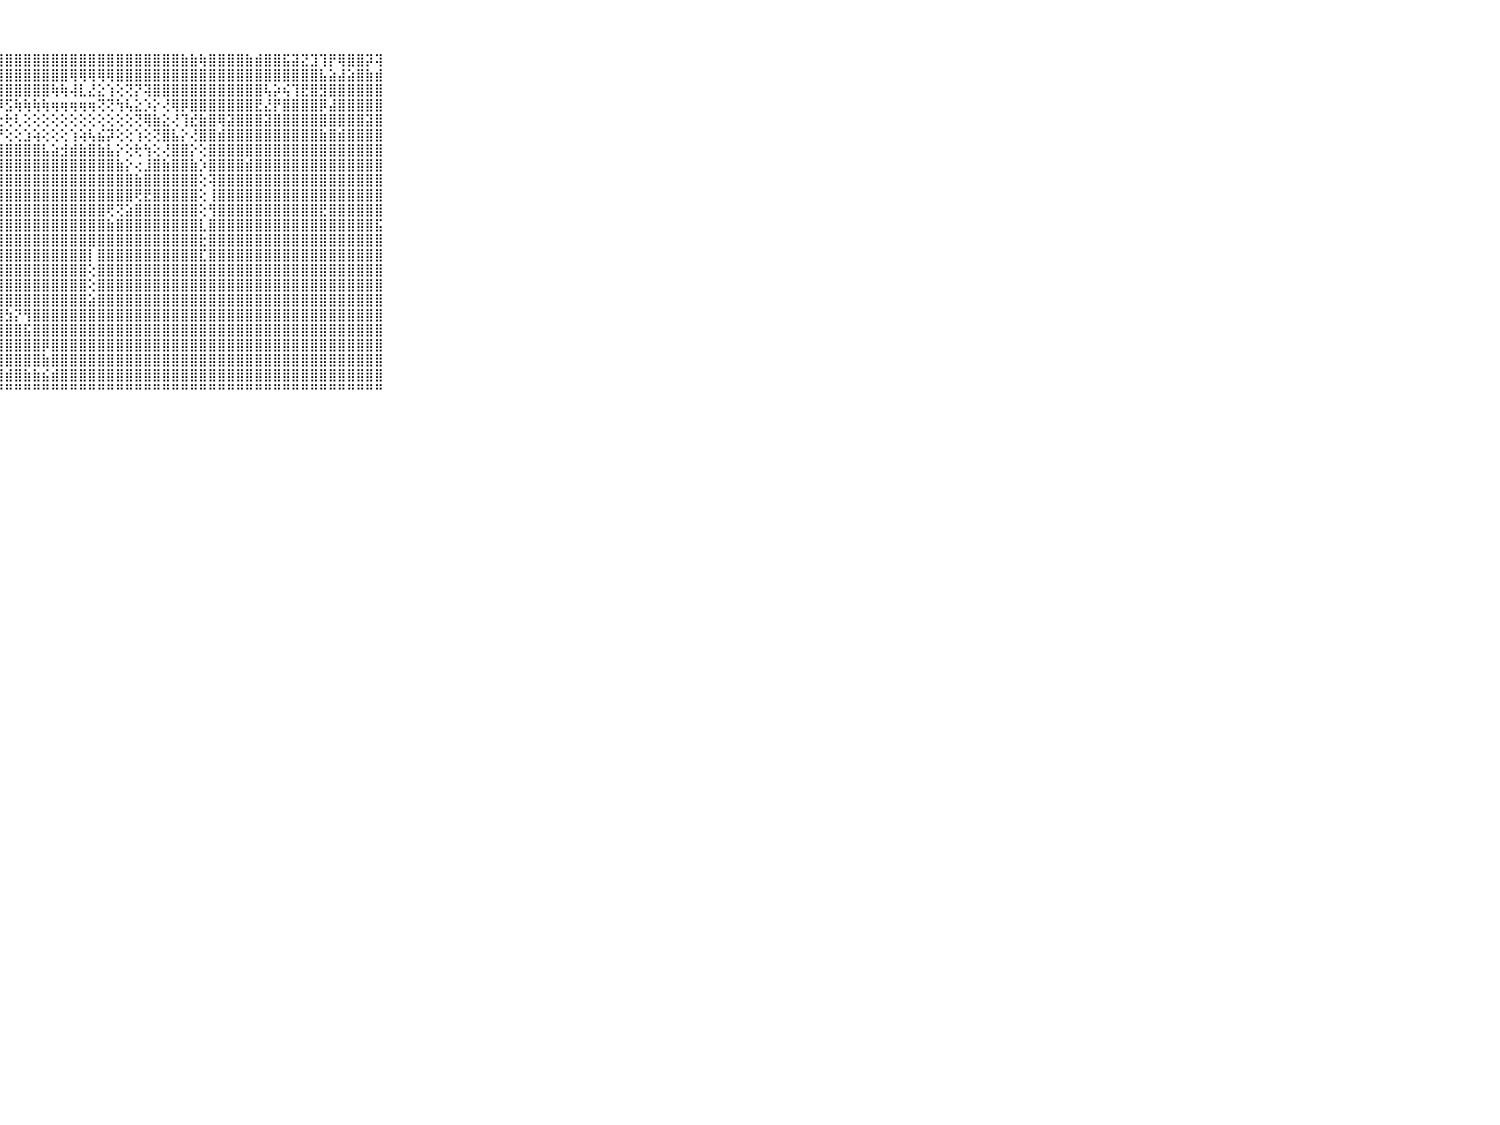

⠀⠀⠀⠀⠀⠀⠀⠀⠀⠀⠀⣿⣿⣿⣿⣿⣿⣿⣿⣿⣿⣿⣿⣿⣿⣿⣿⣿⣿⣿⣿⣿⣿⣿⣿⣿⣿⣿⣿⣿⣿⣿⣿⣿⣿⣿⣿⣷⣷⢷⣿⣿⣿⣿⣷⣾⣿⣿⣯⣽⣝⣹⢹⡟⢿⣿⣿⡽⢽⠀⠀⠀⠀⠀⠀⠀⠀⠀⠀⠀⠀
⠀⠀⠀⠀⠀⠀⠀⠀⠀⠀⠀⣿⣿⣿⣿⣿⣿⣿⣿⣿⣿⣿⣿⣿⣿⣿⣿⣿⣿⣿⣿⣿⣿⣿⣿⢿⢿⢿⢿⢿⣿⣿⣿⣿⣿⣿⣿⣿⣿⣿⣿⣿⣿⣿⣿⣿⣿⣿⣿⣿⣿⣿⣧⣵⣼⣵⣿⣷⣾⠀⠀⠀⠀⠀⠀⠀⠀⠀⠀⠀⠀
⠀⠀⠀⠀⠀⠀⠀⠀⠀⠀⠀⣿⣿⣿⣿⣿⣿⣿⣿⣿⣿⣿⣿⣿⣿⣿⣿⣿⣿⣿⣿⣿⣿⢷⢷⢼⣇⣜⣕⢱⢕⢝⡝⢽⣿⣿⣿⣿⣿⣿⣿⣿⣿⣿⣿⣿⢧⡵⢮⢹⣟⣿⣻⣿⣿⣿⣿⣿⣿⠀⠀⠀⠀⠀⠀⠀⠀⠀⠀⠀⠀
⠀⠀⠀⠀⠀⠀⠀⠀⠀⠀⠀⣿⣿⣿⣿⣿⣿⣿⣿⣿⣿⣿⣿⣿⣿⣾⣿⡿⣫⢷⢷⢷⢷⢶⢶⢶⢶⢶⢝⢝⢳⢧⣕⡱⡕⢜⢿⡿⣿⣿⣿⣿⣿⣿⣿⣟⣜⡟⣿⣿⣿⣿⡿⣼⣿⣿⣿⣿⣿⠀⠀⠀⠀⠀⠀⠀⠀⠀⠀⠀⠀
⠀⠀⠀⠀⠀⠀⠀⠀⠀⠀⠀⣿⣿⣿⣿⣿⣿⣿⣿⣿⣿⣿⣿⣿⣿⡿⢻⢕⢗⢇⢕⢕⢕⢕⢕⢕⢕⢕⢕⢕⢕⢕⢝⢿⣷⣕⢜⢹⣞⣷⣿⢿⣽⣿⣿⣿⣽⣿⣿⣿⣿⣿⣿⣿⣿⣿⣿⣽⣿⠀⠀⠀⠀⠀⠀⠀⠀⠀⠀⠀⠀
⠀⠀⠀⠀⠀⠀⠀⠀⠀⠀⠀⣿⣿⣿⣿⣿⣿⣿⣿⣿⣿⣿⣿⣿⣿⣧⣱⡜⢕⢕⣱⢵⢕⢕⢕⢱⢵⢧⣮⡽⢕⢕⢱⢕⢝⣿⣧⡕⢜⣿⣿⣾⣿⣿⣿⣿⣿⣿⣿⣿⣿⣿⣷⣿⣾⣿⣿⣿⣿⠀⠀⠀⠀⠀⠀⠀⠀⠀⠀⠀⠀
⠀⠀⠀⠀⠀⠀⠀⠀⠀⠀⠀⣿⣿⣿⣿⣿⣿⣿⣿⣿⣿⣿⣿⣿⣿⣿⣿⣿⣿⣿⣿⣿⣧⣵⣺⣾⣷⣿⣷⣧⡕⢕⢗⢳⢕⢜⣿⣿⡕⢕⣿⣿⣿⣿⣿⣿⣿⣿⣿⣿⣿⣿⣿⣿⣿⣿⣿⣿⣿⠀⠀⠀⠀⠀⠀⠀⠀⠀⠀⠀⠀
⠀⠀⠀⠀⠀⠀⠀⠀⠀⠀⠀⣿⣿⣿⣿⣿⣿⣿⣿⣿⣿⣿⣿⣿⣿⣿⣿⣿⣿⣿⣿⣿⣿⣿⣿⣿⣿⣿⣿⣿⣷⡕⢔⣸⣿⣷⣿⣿⣷⡱⣿⣿⣿⣿⣾⣿⣿⣿⣿⣿⣿⣿⣿⣿⣿⣿⣿⣿⣿⠀⠀⠀⠀⠀⠀⠀⠀⠀⠀⠀⠀
⠀⠀⠀⠀⠀⠀⠀⠀⠀⠀⠀⣿⣿⣿⣿⣿⣿⣿⣿⣿⣿⣿⣿⣿⣿⣿⣿⣿⣿⣿⣿⣿⣿⣿⣿⣿⣿⣿⣿⣿⣿⣿⣷⣿⣿⣿⣿⣿⣿⢕⢽⣿⣿⣿⣿⣿⣿⣿⣿⣿⣿⣿⣿⣿⣿⣿⣿⣿⣿⠀⠀⠀⠀⠀⠀⠀⠀⠀⠀⠀⠀
⠀⠀⠀⠀⠀⠀⠀⠀⠀⠀⠀⣿⣿⣿⣿⣟⣿⣿⣿⣿⣿⣿⣿⣿⣿⣿⣿⣿⣿⣿⣿⣿⣿⣿⣿⣿⣿⣿⣿⣿⣿⣿⢟⣟⣿⣿⣿⣿⣿⢕⢸⣿⣿⣿⣿⣿⣿⣿⣿⣿⣿⣿⣿⣿⣿⣿⣿⣿⣿⠀⠀⠀⠀⠀⠀⠀⠀⠀⠀⠀⠀
⠀⠀⠀⠀⠀⠀⠀⠀⠀⠀⠀⣿⣿⣿⣿⡟⢻⣿⣿⣿⣿⣿⣿⣿⣿⣿⣿⣿⣿⣿⣿⣿⣿⣿⣿⣿⣿⣿⣿⢟⢝⣵⣿⣿⣿⣿⣿⣿⣿⢕⢻⣿⣿⣿⣿⣿⣿⣿⣿⣿⣿⣿⣟⣿⣿⣿⣿⣿⣿⠀⠀⠀⠀⠀⠀⠀⠀⠀⠀⠀⠀
⠀⠀⠀⠀⠀⠀⠀⠀⠀⠀⠀⣿⣿⢽⣧⣽⣿⣿⣿⣿⣿⣿⣿⣿⣿⣿⣿⣿⣿⣿⣿⣿⣿⣿⣿⣿⣿⣿⣿⣷⣿⣿⣿⣿⣿⣿⣿⣿⣿⣇⣿⣿⣿⣿⣿⣿⣿⣿⣿⣿⣿⣿⣿⣿⣿⣿⣿⣿⣯⠀⠀⠀⠀⠀⠀⠀⠀⠀⠀⠀⠀
⠀⠀⠀⠀⠀⠀⠀⠀⠀⠀⠀⣿⣿⣿⣿⣟⣽⣿⣿⣿⣿⣿⣿⣿⣿⣿⣿⣿⣿⣿⣿⣿⣿⣿⣿⣿⣿⣿⣿⣿⣿⣿⣿⣿⣿⣿⣿⣿⣿⣗⣿⣿⣿⣿⣿⣿⣿⣿⣿⣿⣿⣿⣿⣿⣿⣿⣿⣿⣿⠀⠀⠀⠀⠀⠀⠀⠀⠀⠀⠀⠀
⠀⠀⠀⠀⠀⠀⠀⠀⠀⠀⠀⣿⣿⣿⣿⣿⣿⣿⣿⣿⣿⣿⣿⣿⣿⣿⣿⣿⣿⣿⣿⣿⣿⣿⣿⣿⣿⡇⣿⣿⣿⣿⣿⣿⣿⣿⣿⣿⣿⣏⣿⣿⣿⣿⣿⣿⣿⣿⣿⣿⣿⣿⣿⣿⣿⣿⣿⣿⣿⠀⠀⠀⠀⠀⠀⠀⠀⠀⠀⠀⠀
⠀⠀⠀⠀⠀⠀⠀⠀⠀⠀⠀⣿⣿⣿⣿⣿⣿⣿⣿⣿⣿⣿⣿⣿⣿⣿⣿⣿⣿⣿⣿⣿⣿⣿⣿⣿⣿⢕⣿⣿⣿⣿⣿⣿⣿⣿⣿⣿⣿⣿⣿⣿⣿⣿⣿⣿⣿⣿⣿⣿⣿⣿⣿⣿⣿⣿⣿⣿⣿⠀⠀⠀⠀⠀⠀⠀⠀⠀⠀⠀⠀
⠀⠀⠀⠀⠀⠀⠀⠀⠀⠀⠀⣿⣿⣿⣿⣿⣿⣿⣿⣿⣿⣿⣿⣿⣿⣿⣿⣿⣿⣿⣿⣿⣿⣿⣿⣿⣿⢕⣿⣿⣿⣿⣿⣿⣿⣿⣿⣿⣿⣿⣿⣿⣿⣿⣿⣿⣿⣿⣿⣿⣿⣿⣿⣿⣿⣿⣿⣿⣿⠀⠀⠀⠀⠀⠀⠀⠀⠀⠀⠀⠀
⠀⠀⠀⠀⠀⠀⠀⠀⠀⠀⠀⣿⣿⣿⣿⣿⣿⡿⣿⣿⣿⣿⣿⣿⣿⣿⣿⣿⣿⣿⣿⣿⣿⣿⣿⣿⣿⣵⣿⣿⣿⣿⣿⣿⣿⣿⣿⣿⣿⣿⣿⣿⣿⣿⣿⣿⣿⣿⣿⣿⣿⣿⣿⣿⣿⣿⣿⣿⣿⠀⠀⠀⠀⠀⠀⠀⠀⠀⠀⠀⠀
⠀⠀⠀⠀⠀⠀⠀⠀⠀⠀⠀⣿⣿⣿⣿⣿⣿⣿⣿⣿⣿⣿⣿⣿⣿⣿⣿⣿⣳⡝⢻⣿⣿⣿⣿⣿⣿⣿⣿⣿⣿⣿⣿⣿⣿⣿⣿⣿⣿⣿⣿⣿⣿⣿⣿⣿⣿⣿⣿⣿⣿⣿⣿⣿⣿⣿⣿⣿⣿⠀⠀⠀⠀⠀⠀⠀⠀⠀⠀⠀⠀
⠀⠀⠀⠀⠀⠀⠀⠀⠀⠀⠀⣿⣿⣿⣿⣿⣿⣿⣿⣿⣿⣿⣿⣿⣿⣿⣿⣿⣿⣿⣯⣿⣿⣿⣿⣿⣿⣿⣿⣿⣿⣿⣿⣿⣿⣿⣿⣿⣿⣿⣿⣿⣿⣿⣿⣿⣿⣿⣿⣿⣿⣿⣿⣿⣿⣿⣿⣿⣿⠀⠀⠀⠀⠀⠀⠀⠀⠀⠀⠀⠀
⠀⠀⠀⠀⠀⠀⠀⠀⠀⠀⠀⣿⣿⣿⣿⣿⣿⣿⣿⣿⣿⣿⣿⣿⣿⣿⣿⣿⣿⣿⣿⣿⡿⣿⣿⣿⣿⣿⣿⣿⣿⣿⣿⣿⣿⣿⣿⣿⣿⣿⣿⣿⣿⣿⣿⣿⣿⣿⣿⣿⣿⣿⣿⣿⣿⣿⣿⣿⣿⠀⠀⠀⠀⠀⠀⠀⠀⠀⠀⠀⠀
⠀⠀⠀⠀⠀⠀⠀⠀⠀⠀⠀⣿⣿⣿⣿⣿⣿⣿⣿⣿⣿⣿⣿⢿⣿⣿⣿⣿⣿⣿⣿⣿⣷⣿⣿⣿⣿⣿⣿⣿⣿⣿⣿⣿⣿⣿⣿⣿⣿⣿⣿⣿⣿⣿⣿⣿⣿⣿⣿⣿⣿⣿⣿⣿⣿⣿⣿⣿⣿⠀⠀⠀⠀⠀⠀⠀⠀⠀⠀⠀⠀
⠀⠀⠀⠀⠀⠀⠀⠀⠀⠀⠀⣿⣿⣿⣿⣿⣿⣿⣿⣿⣿⣿⣿⣿⣿⣿⣿⣿⣾⣿⣷⣷⣮⣾⣿⣿⣿⣿⣿⣿⣿⣿⣿⣿⣿⣿⣿⣿⣿⣿⣿⣿⣿⣿⣿⣿⣿⣿⣿⣿⣿⣿⣿⣿⣿⣿⣿⣿⣿⠀⠀⠀⠀⠀⠀⠀⠀⠀⠀⠀⠀
⠀⠀⠀⠀⠀⠀⠀⠀⠀⠀⠀⠛⠛⠛⠛⠛⠛⠛⠛⠛⠛⠛⠛⠛⠛⠛⠛⠛⠛⠛⠛⠛⠛⠛⠛⠛⠛⠛⠛⠛⠛⠛⠛⠛⠛⠛⠛⠛⠛⠛⠛⠛⠛⠛⠛⠛⠛⠛⠛⠛⠛⠛⠛⠛⠛⠛⠛⠛⠛⠀⠀⠀⠀⠀⠀⠀⠀⠀⠀⠀⠀